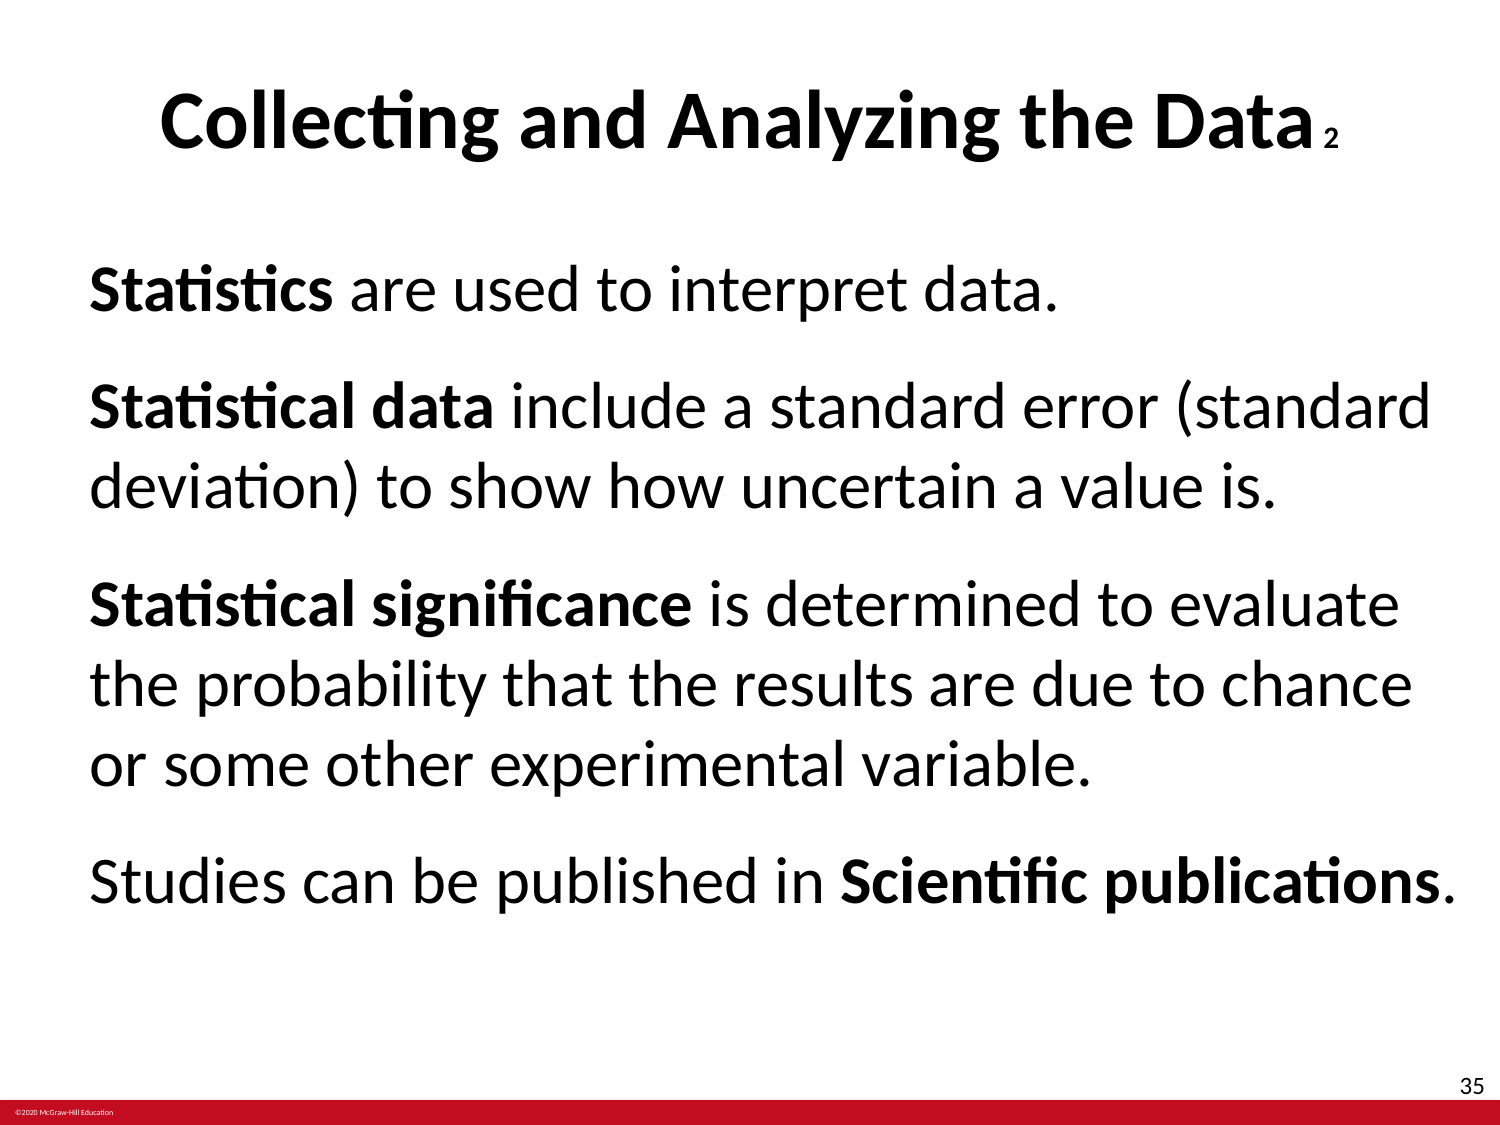

# Collecting and Analyzing the Data 2
Statistics are used to interpret data.
Statistical data include a standard error (standard deviation) to show how uncertain a value is.
Statistical significance is determined to evaluate the probability that the results are due to chance or some other experimental variable.
Studies can be published in Scientific publications.